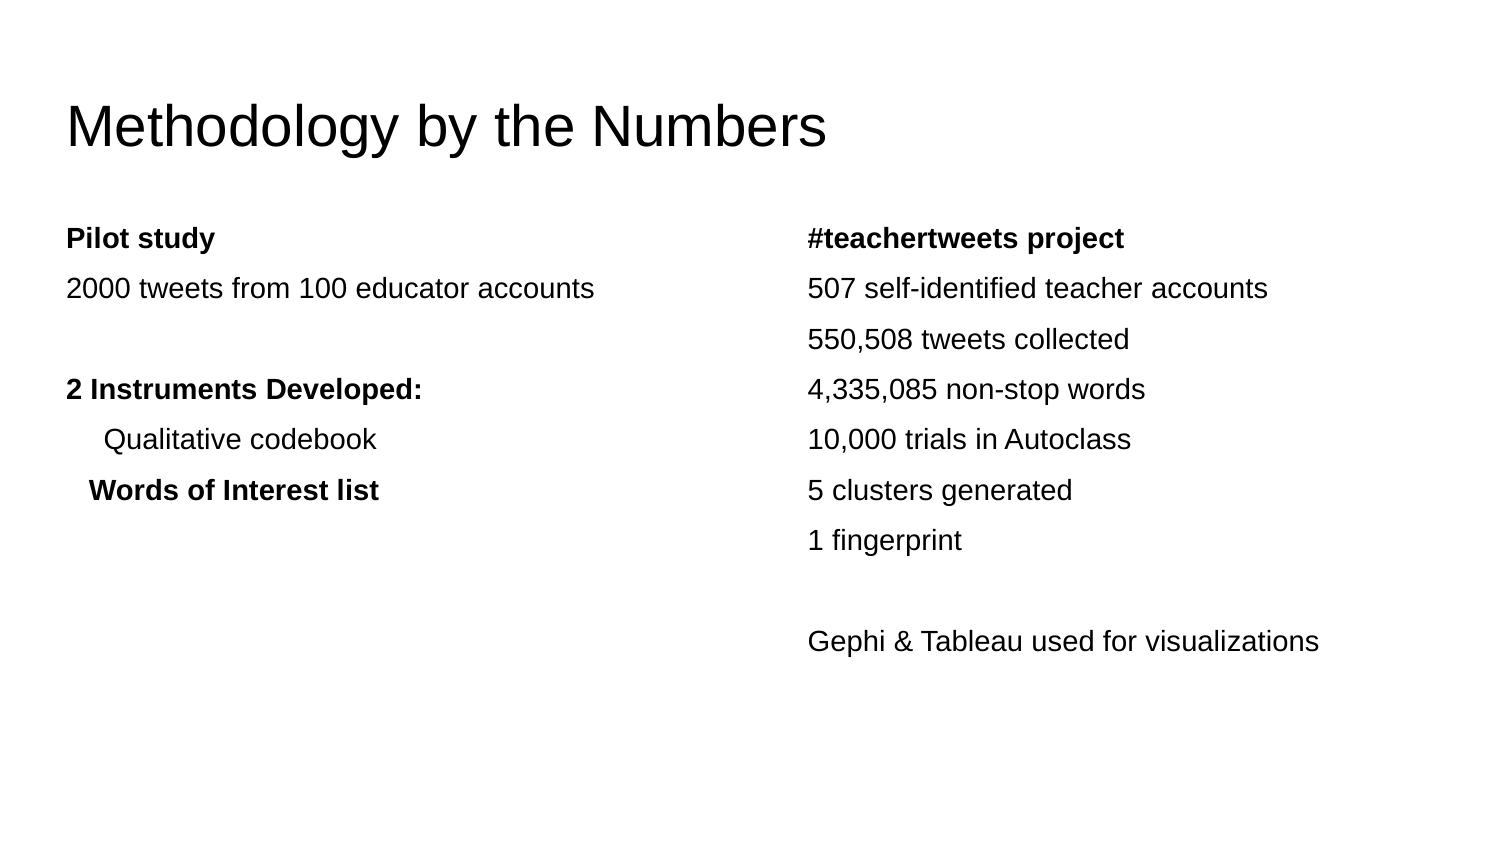

# Methodology by the Numbers

Pilot study
2000 tweets from 100 educator accounts

2 Instruments Developed:
Qualitative codebook
Words of Interest list

#teachertweets project
507 self-identified teacher accounts
550,508 tweets collected
4,335,085 non-stop words
10,000 trials in Autoclass
5 clusters generated
1 fingerprint

Gephi & Tableau used for visualizations